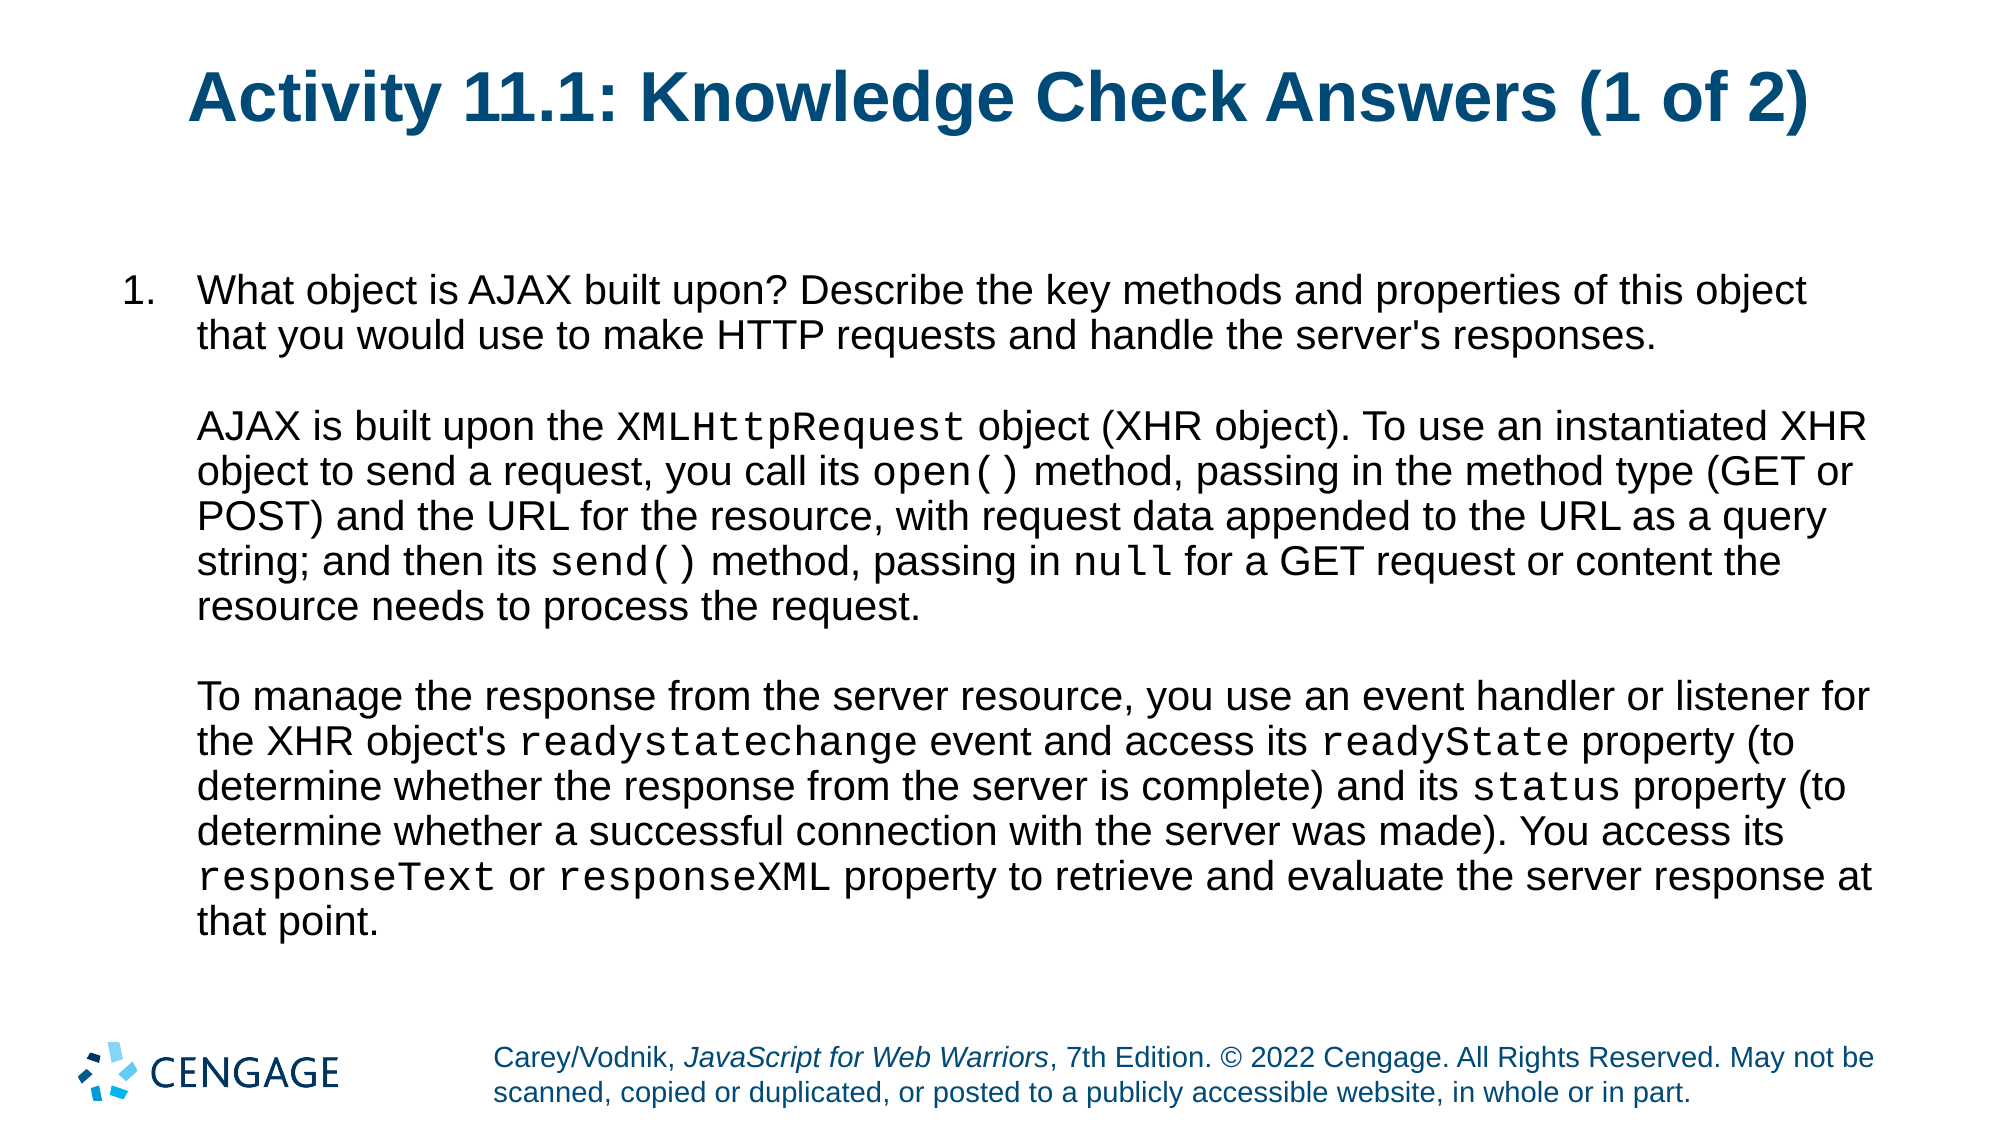

# Activity 11.1: Knowledge Check Answers (1 of 2)
What object is AJAX built upon? Describe the key methods and properties of this object that you would use to make HTTP requests and handle the server's responses.
AJAX is built upon the XMLHttpRequest object (XHR object). To use an instantiated XHR object to send a request, you call its open() method, passing in the method type (GET or POST) and the URL for the resource, with request data appended to the URL as a query string; and then its send() method, passing in null for a GET request or content the resource needs to process the request.
To manage the response from the server resource, you use an event handler or listener for the XHR object's readystatechange event and access its readyState property (to determine whether the response from the server is complete) and its status property (to determine whether a successful connection with the server was made). You access its responseText or responseXML property to retrieve and evaluate the server response at that point.